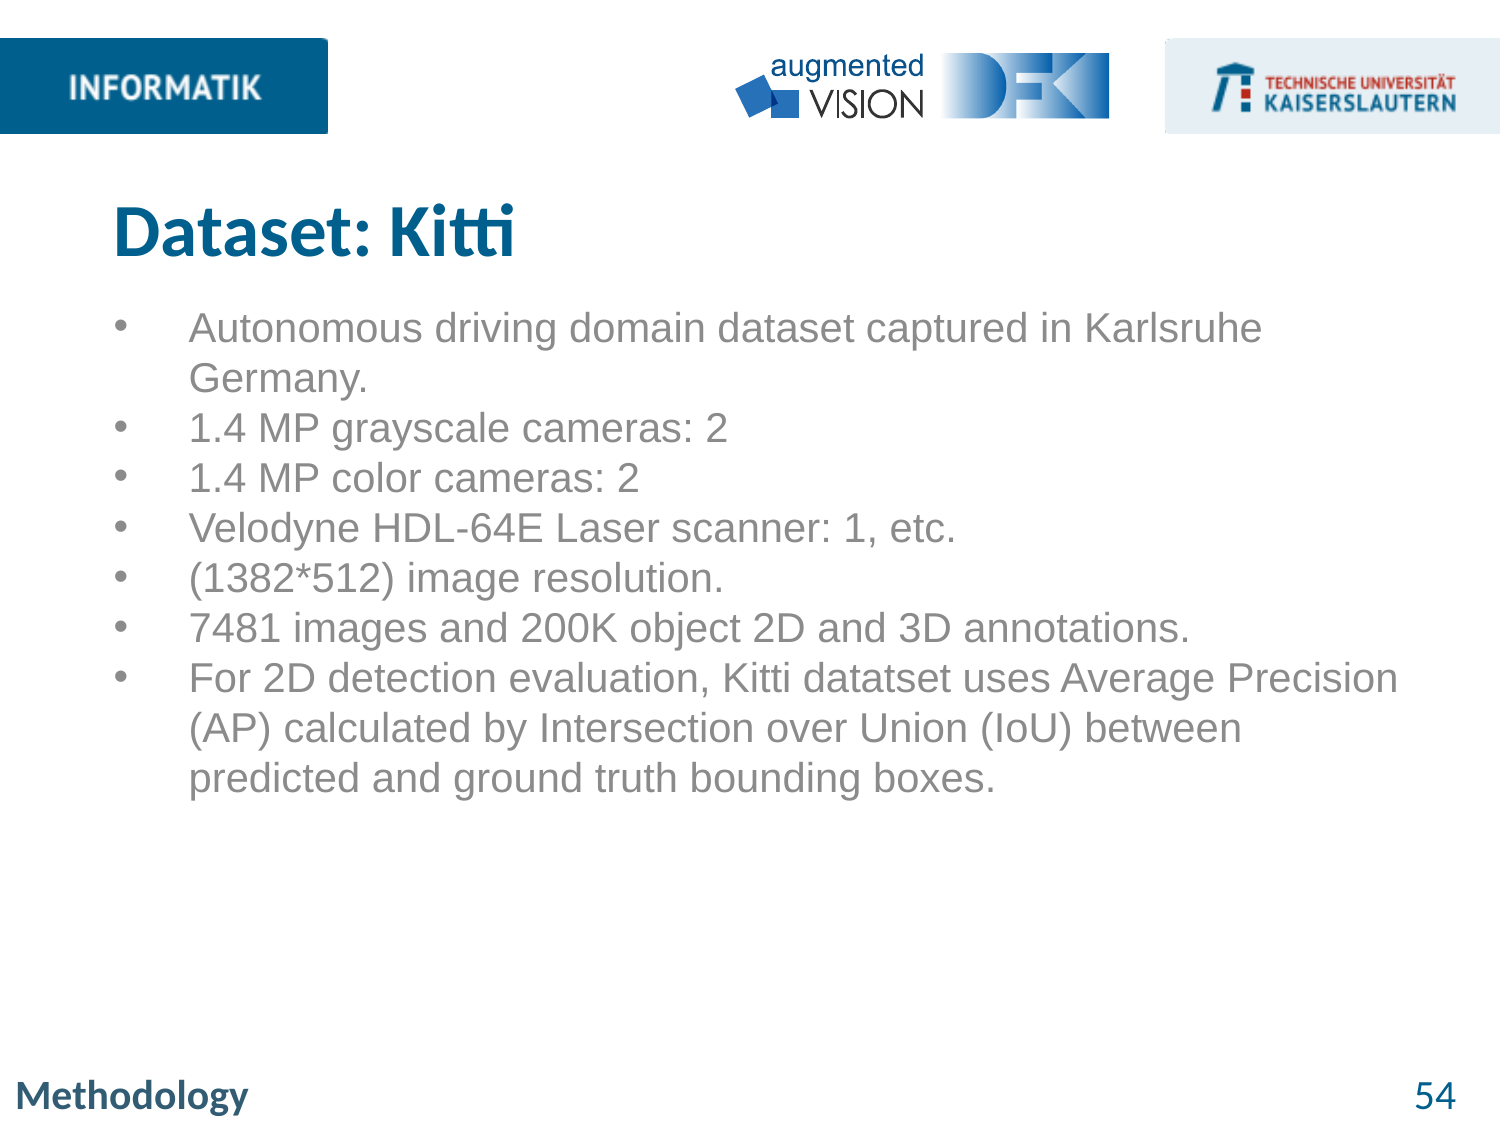

# Dataset: Kitti
Autonomous driving domain dataset captured in Karlsruhe Germany.
1.4 MP grayscale cameras: 2
1.4 MP color cameras: 2
Velodyne HDL-64E Laser scanner: 1, etc.
(1382*512) image resolution.
7481 images and 200K object 2D and 3D annotations.
For 2D detection evaluation, Kitti datatset uses Average Precision (AP) calculated by Intersection over Union (IoU) between predicted and ground truth bounding boxes.

Methodology
54